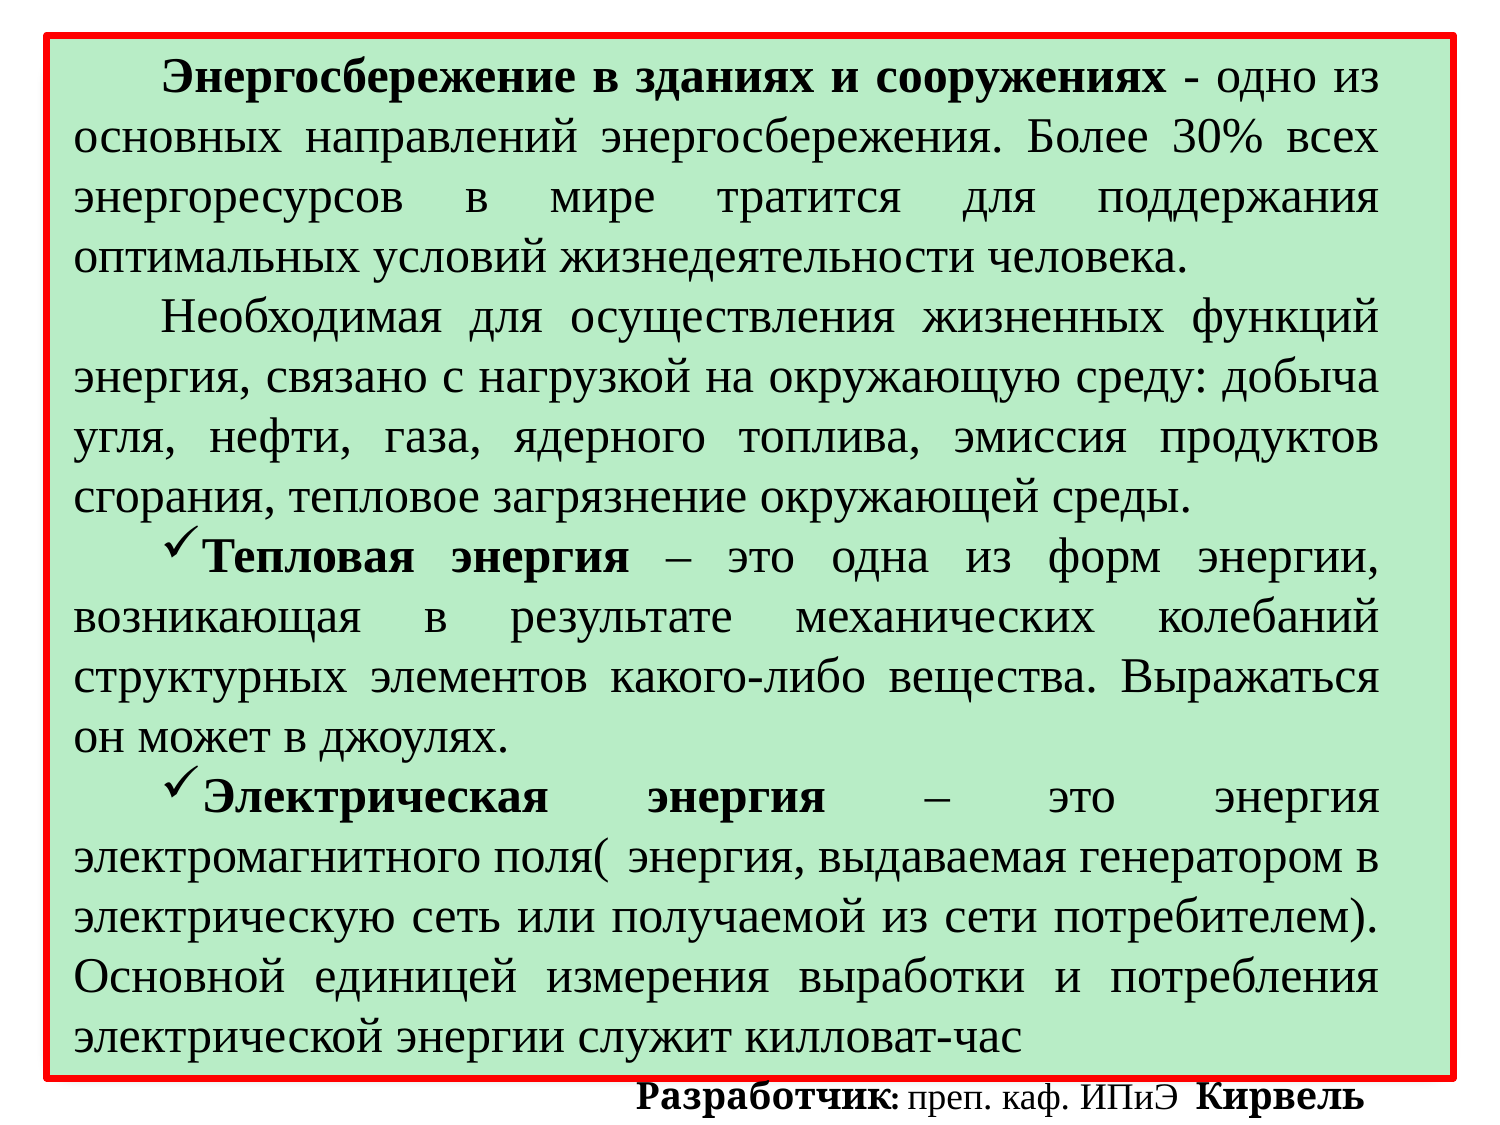

Энергосбережение в зданиях и сооружениях - одно из основных направлений энергосбережения. Более 30% всех энергоресурсов в мире тратится для поддержания оптимальных условий жизнедеятельности человека.
Необходимая для осуществления жизненных функций энергия, связано с нагрузкой на окружающую среду: добыча угля, нефти, газа, ядерного топлива, эмиссия продуктов сгорания, тепловое загрязнение окружающей среды.
Тепловая энергия – это одна из форм энергии, возникающая в результате механических колебаний структурных элементов какого-либо вещества. Выражаться он может в джоулях.
Электрическая энергия – это энергия электромагнитного поля( энергия, выдаваемая генератором в электрическую сеть или получаемой из сети потребителем). Основной единицей измерения выработки и потребления электрической энергии служит килловат-час
Разработчик: преп. каф. ИПиЭ  Кирвель П.И.